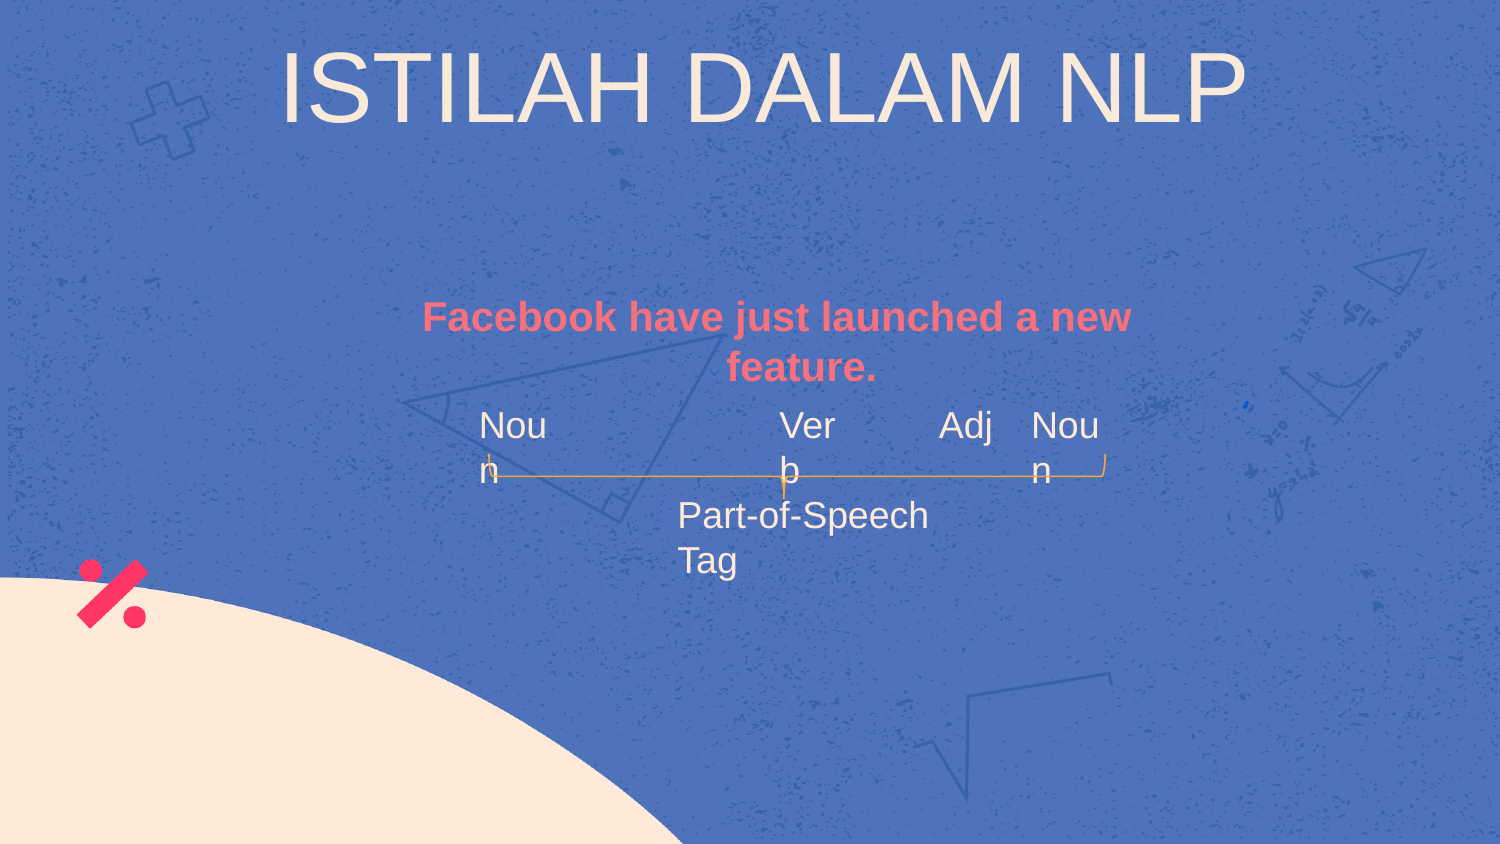

# ISTILAH DALAM NLP

Facebook have just launched a new feature.
Noun
Verb
Adj
Noun
Part-of-Speech Tag